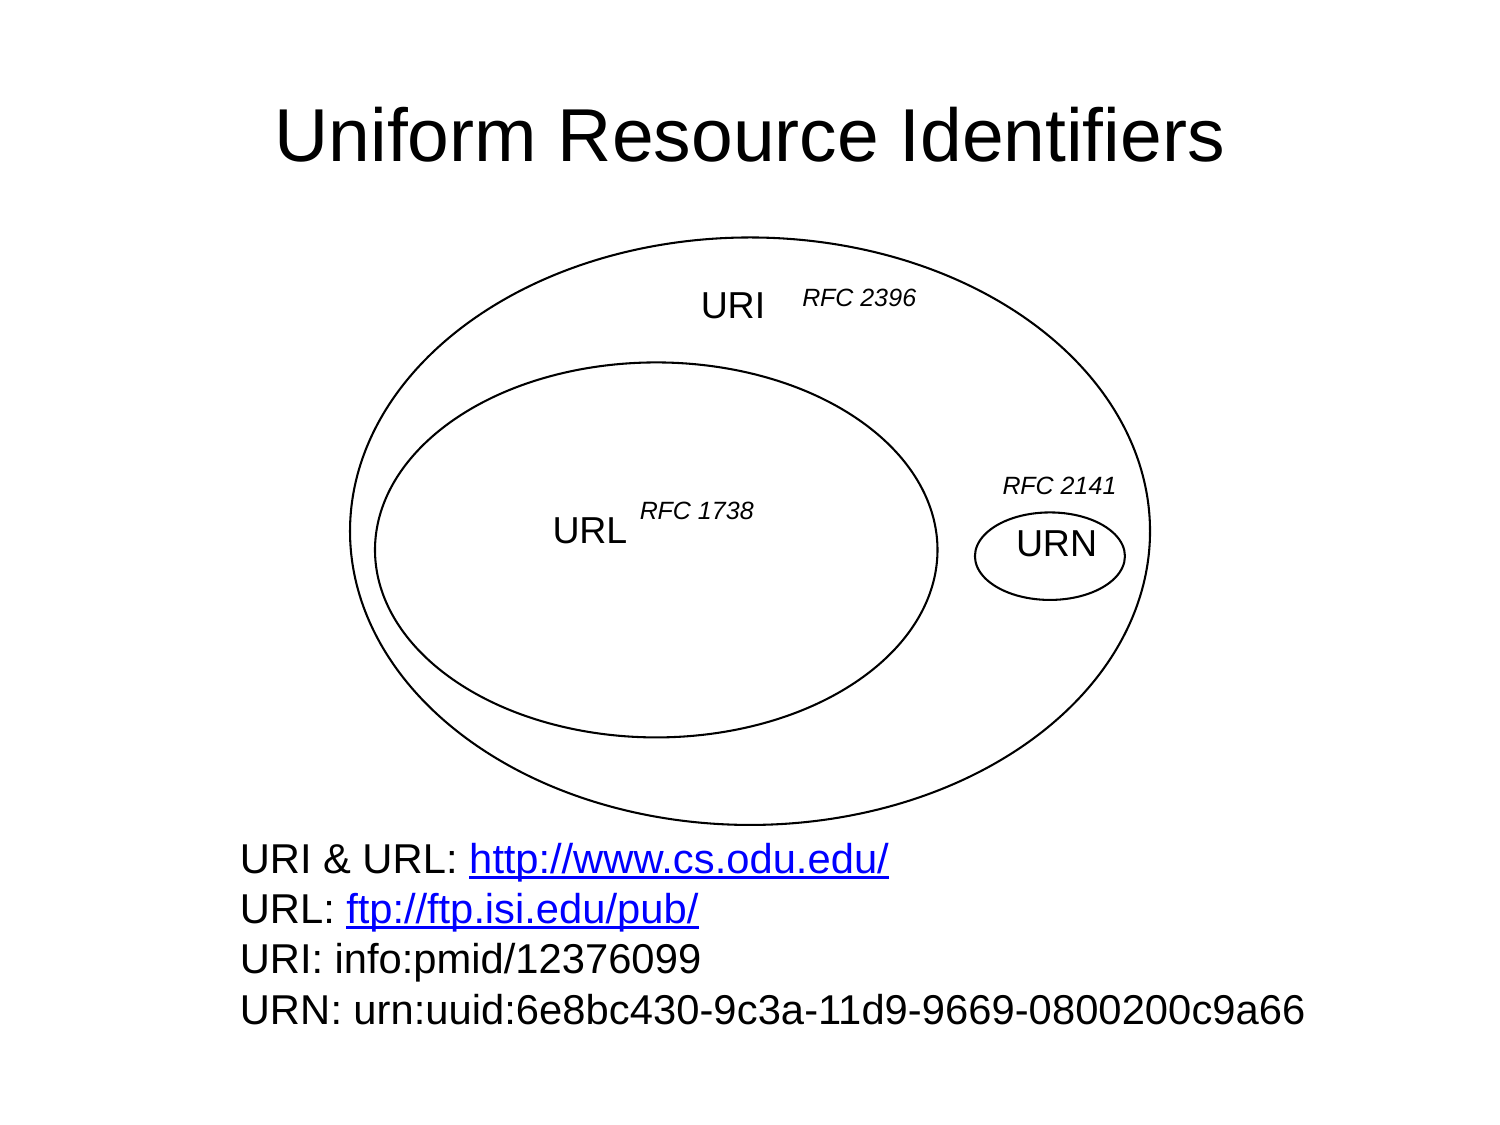

# Uniform Resource Identifiers

URI
RFC 2396

RFC 2141
RFC 1738
URL
URN

URI & URL: http://www.cs.odu.edu/
URL: ftp://ftp.isi.edu/pub/
URI: info:pmid/12376099
URN: urn:uuid:6e8bc430-9c3a-11d9-9669-0800200c9a66